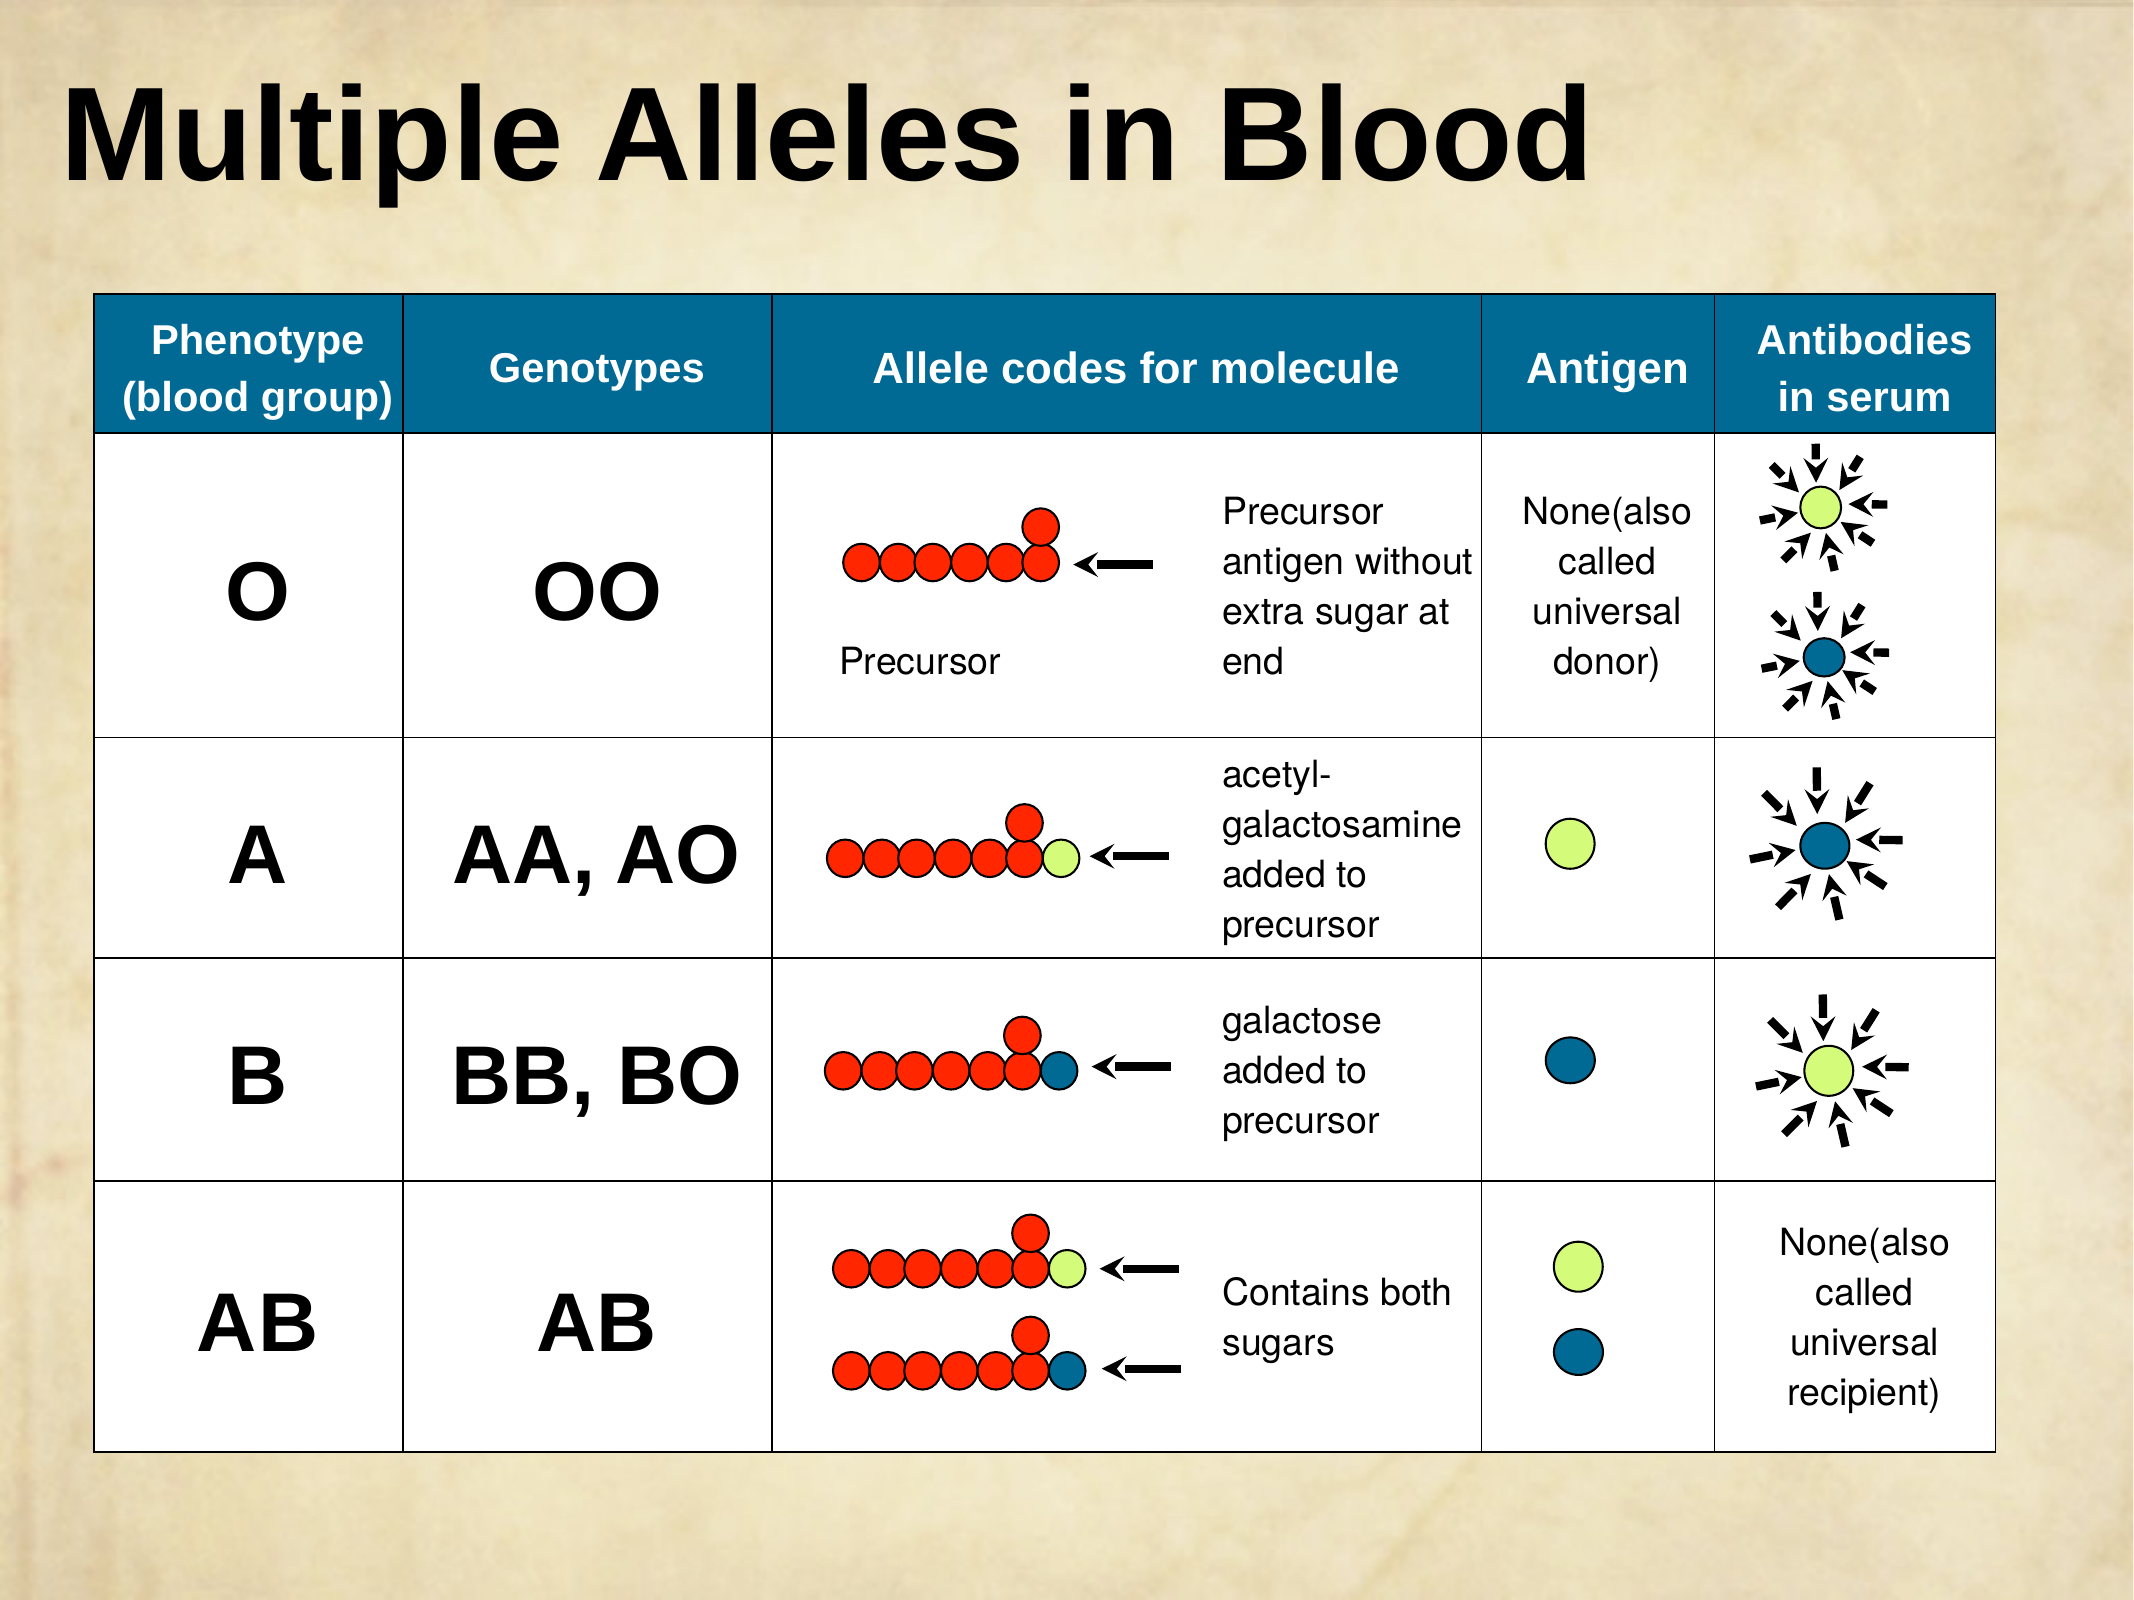

# Multiple Alleles in Blood
| Phenotype (blood group) | Genotypes | Allele codes for molecule |  | Antigen | Antibodies in serum |
| --- | --- | --- | --- | --- | --- |
| O | OO | Precursor | Precursor antigen without extra sugar at end | None (also called universal donor) |  |
| A | AA, AO |  | acetyl- galactosamine added to precursor |  |  |
| B | BB, BO |  | galactose added to precursor |  |  |
| AB | AB |  | Contains both sugars |  | None (also called universal recipient) |